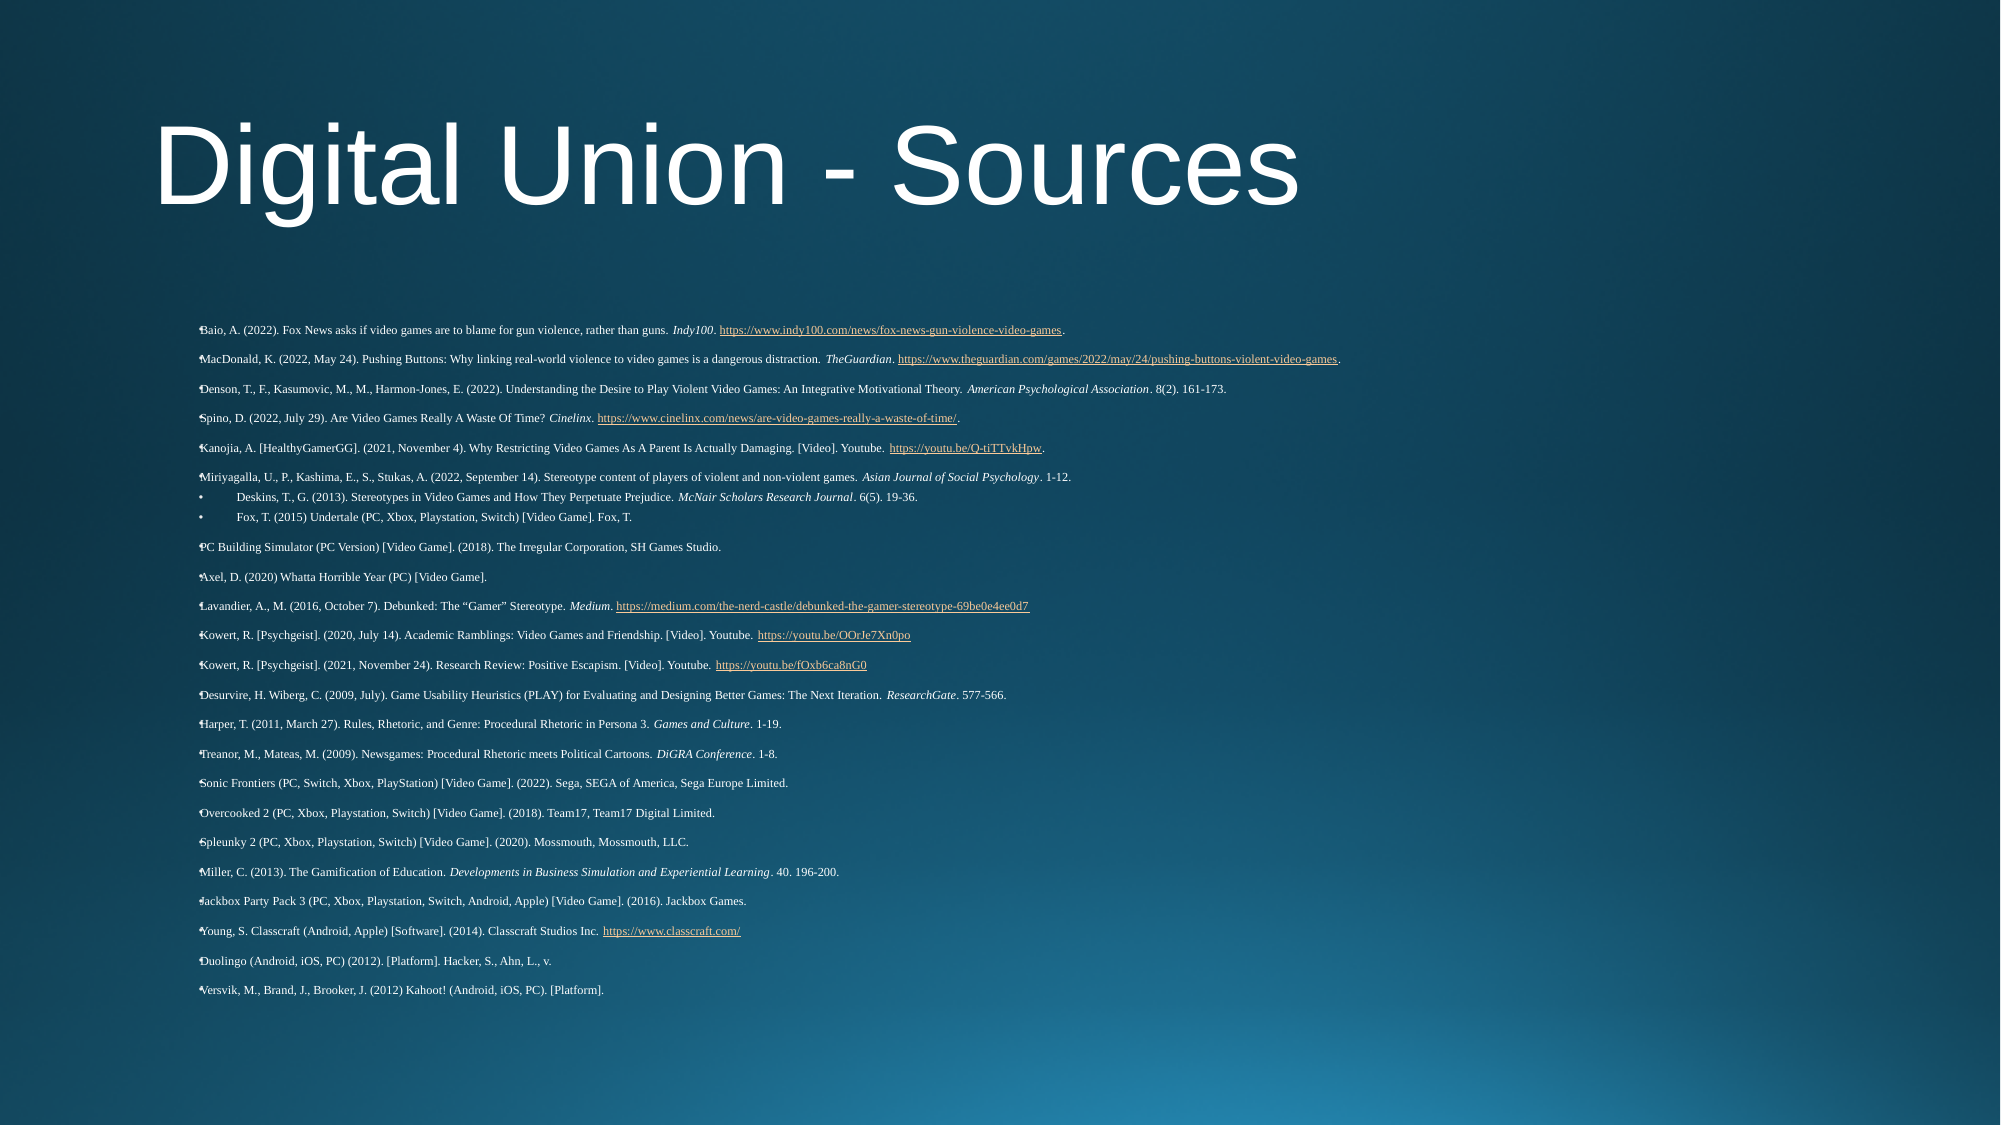

# Digital Union - Sources
Baio, A. (2022). Fox News asks if video games are to blame for gun violence, rather than guns. Indy100. https://www.indy100.com/news/fox-news-gun-violence-video-games.
MacDonald, K. (2022, May 24). Pushing Buttons: Why linking real-world violence to video games is a dangerous distraction. TheGuardian. https://www.theguardian.com/games/2022/may/24/pushing-buttons-violent-video-games.
Denson, T., F., Kasumovic, M., M., Harmon-Jones, E. (2022). Understanding the Desire to Play Violent Video Games: An Integrative Motivational Theory. American Psychological Association. 8(2). 161-173.
Spino, D. (2022, July 29). Are Video Games Really A Waste Of Time? Cinelinx. https://www.cinelinx.com/news/are-video-games-really-a-waste-of-time/.
Kanojia, A. [HealthyGamerGG]. (2021, November 4). Why Restricting Video Games As A Parent Is Actually Damaging. [Video]. Youtube. https://youtu.be/Q-tiTTvkHpw.
Miriyagalla, U., P., Kashima, E., S., Stukas, A. (2022, September 14). Stereotype content of players of violent and non-violent games. Asian Journal of Social Psychology. 1-12.
Deskins, T., G. (2013). Stereotypes in Video Games and How They Perpetuate Prejudice. McNair Scholars Research Journal. 6(5). 19-36.
Fox, T. (2015) Undertale (PC, Xbox, Playstation, Switch) [Video Game]. Fox, T.
PC Building Simulator (PC Version) [Video Game]. (2018). The Irregular Corporation, SH Games Studio.
Axel, D. (2020) Whatta Horrible Year (PC) [Video Game].
Lavandier, A., M. (2016, October 7). Debunked: The “Gamer” Stereotype. Medium. https://medium.com/the-nerd-castle/debunked-the-gamer-stereotype-69be0e4ee0d7
Kowert, R. [Psychgeist]. (2020, July 14). Academic Ramblings: Video Games and Friendship. [Video]. Youtube. https://youtu.be/OOrJe7Xn0po
Kowert, R. [Psychgeist]. (2021, November 24). Research Review: Positive Escapism. [Video]. Youtube. https://youtu.be/fOxb6ca8nG0
Desurvire, H. Wiberg, C. (2009, July). Game Usability Heuristics (PLAY) for Evaluating and Designing Better Games: The Next Iteration. ResearchGate. 577-566.
Harper, T. (2011, March 27). Rules, Rhetoric, and Genre: Procedural Rhetoric in Persona 3. Games and Culture. 1-19.
Treanor, M., Mateas, M. (2009). Newsgames: Procedural Rhetoric meets Political Cartoons. DiGRA Conference. 1-8.
Sonic Frontiers (PC, Switch, Xbox, PlayStation) [Video Game]. (2022). Sega, SEGA of America, Sega Europe Limited.
Overcooked 2 (PC, Xbox, Playstation, Switch) [Video Game]. (2018). Team17, Team17 Digital Limited.
Spleunky 2 (PC, Xbox, Playstation, Switch) [Video Game]. (2020). Mossmouth, Mossmouth, LLC.
Miller, C. (2013). The Gamification of Education. Developments in Business Simulation and Experiential Learning. 40. 196-200.
Jackbox Party Pack 3 (PC, Xbox, Playstation, Switch, Android, Apple) [Video Game]. (2016). Jackbox Games.
Young, S. Classcraft (Android, Apple) [Software]. (2014). Classcraft Studios Inc. https://www.classcraft.com/
Duolingo (Android, iOS, PC) (2012). [Platform]. Hacker, S., Ahn, L., v.
Versvik, M., Brand, J., Brooker, J. (2012) Kahoot! (Android, iOS, PC). [Platform].